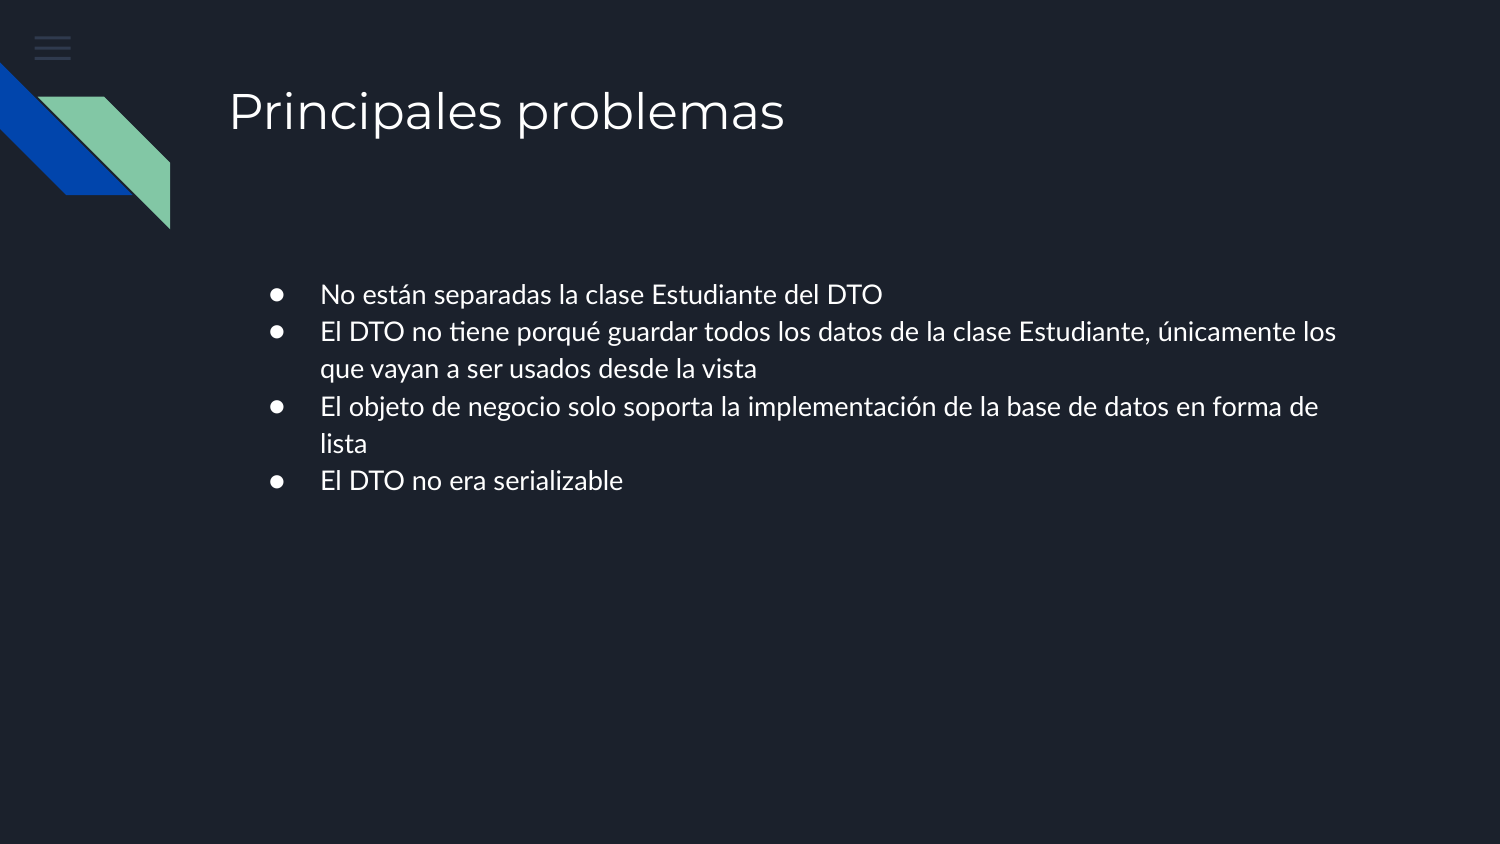

# Principales problemas
No están separadas la clase Estudiante del DTO
El DTO no tiene porqué guardar todos los datos de la clase Estudiante, únicamente los que vayan a ser usados desde la vista
El objeto de negocio solo soporta la implementación de la base de datos en forma de lista
El DTO no era serializable